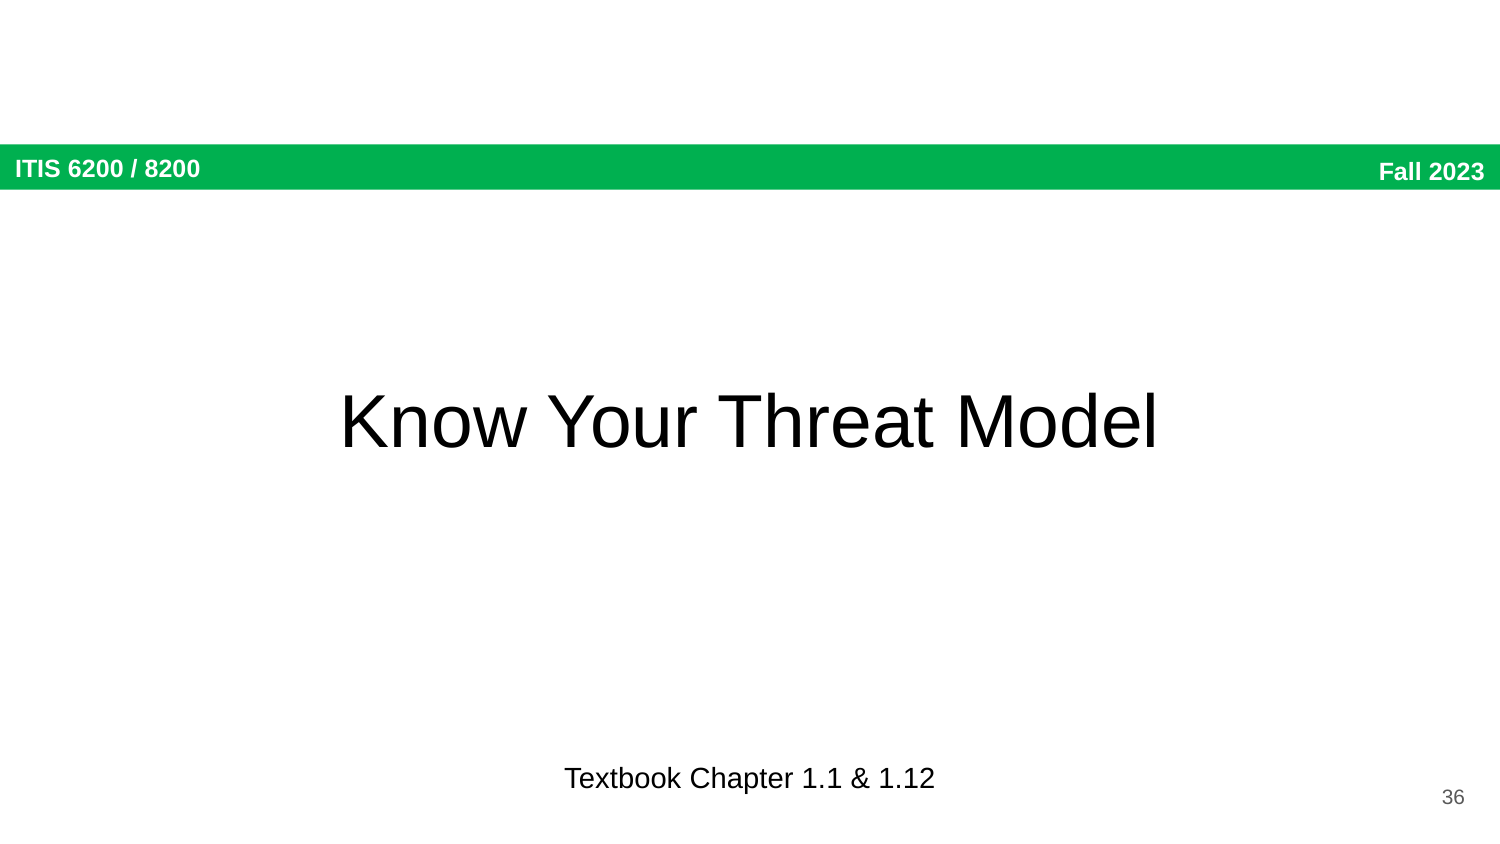

# Know Your Threat Model
Textbook Chapter 1.1 & 1.12
36